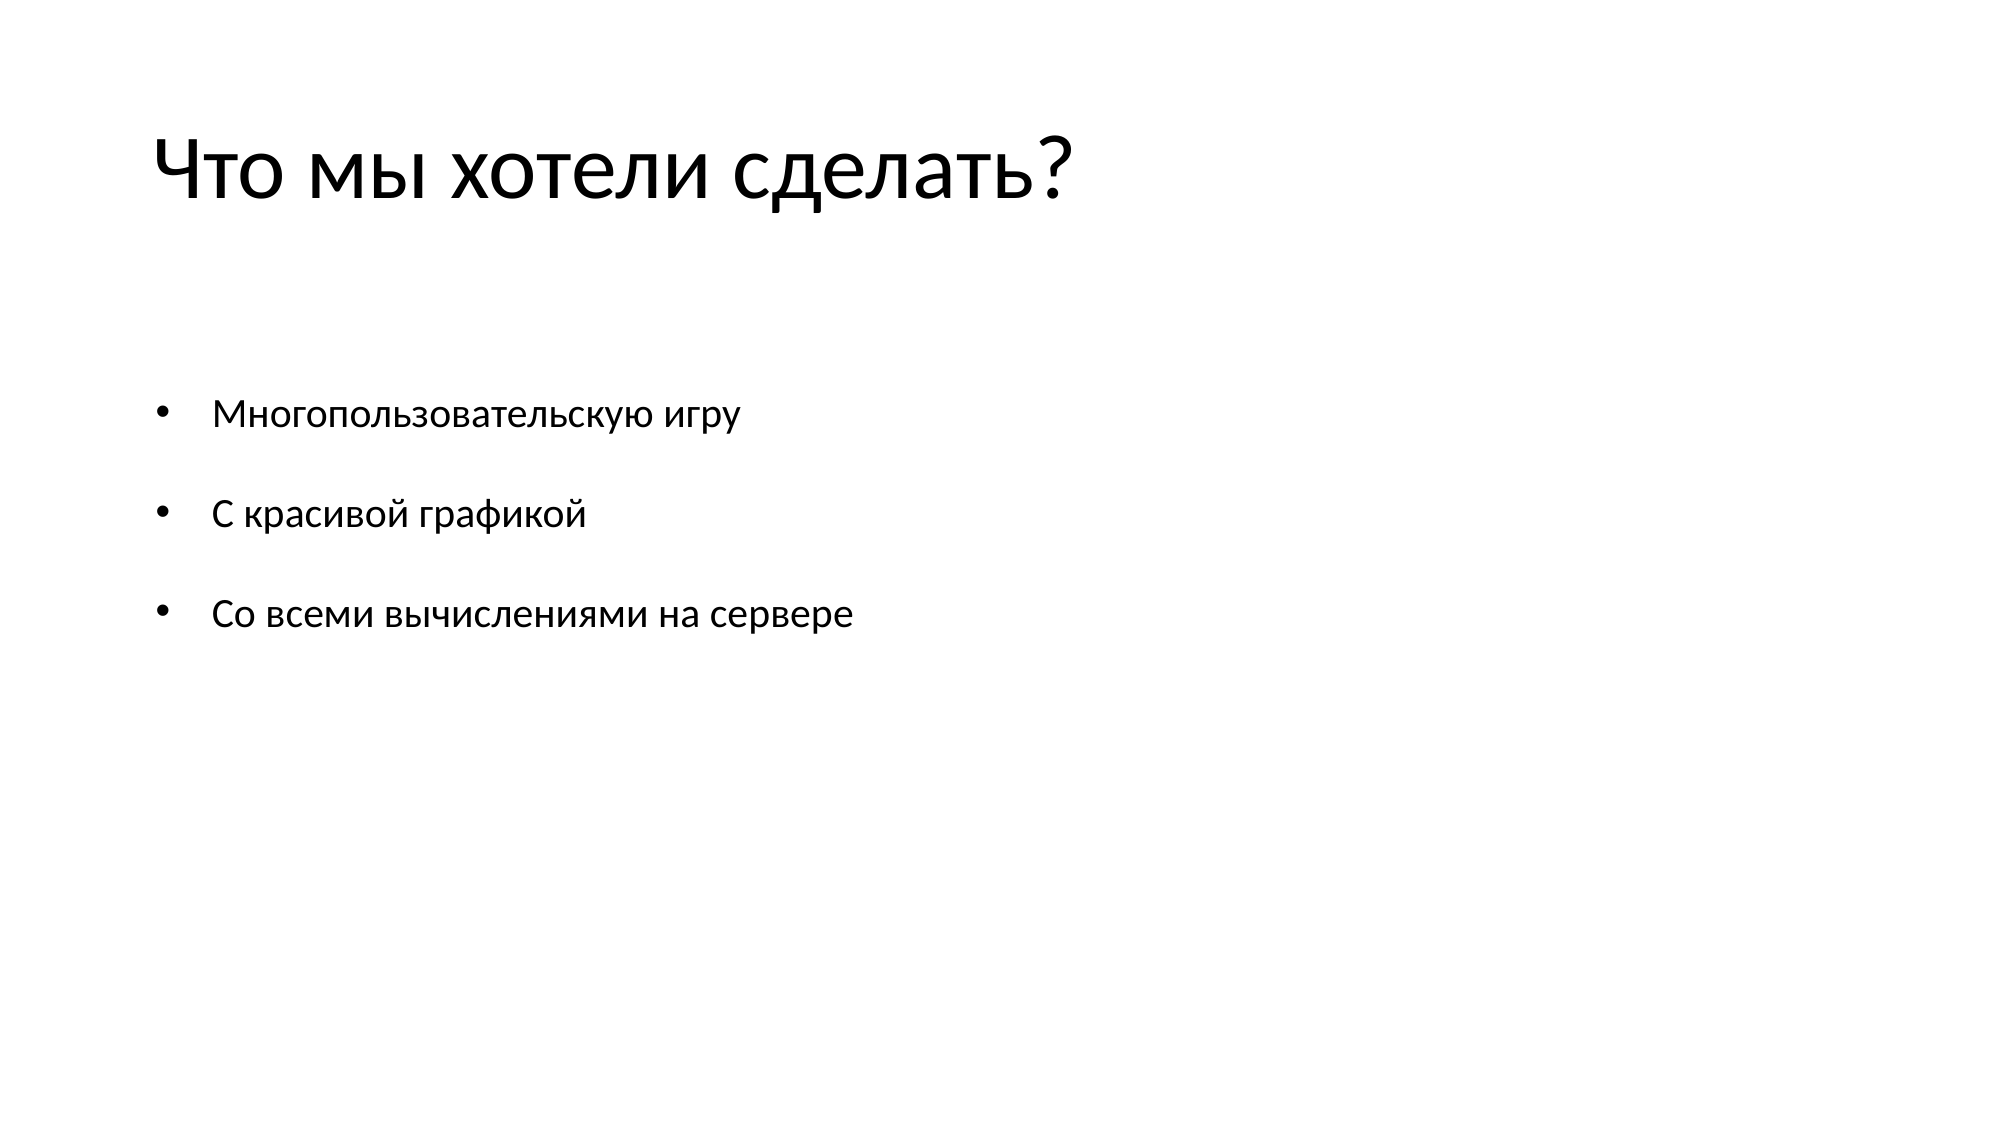

# Что мы хотели сделать?
Многопользовательскую игру
С красивой графикой

Со всеми вычислениями на сервере